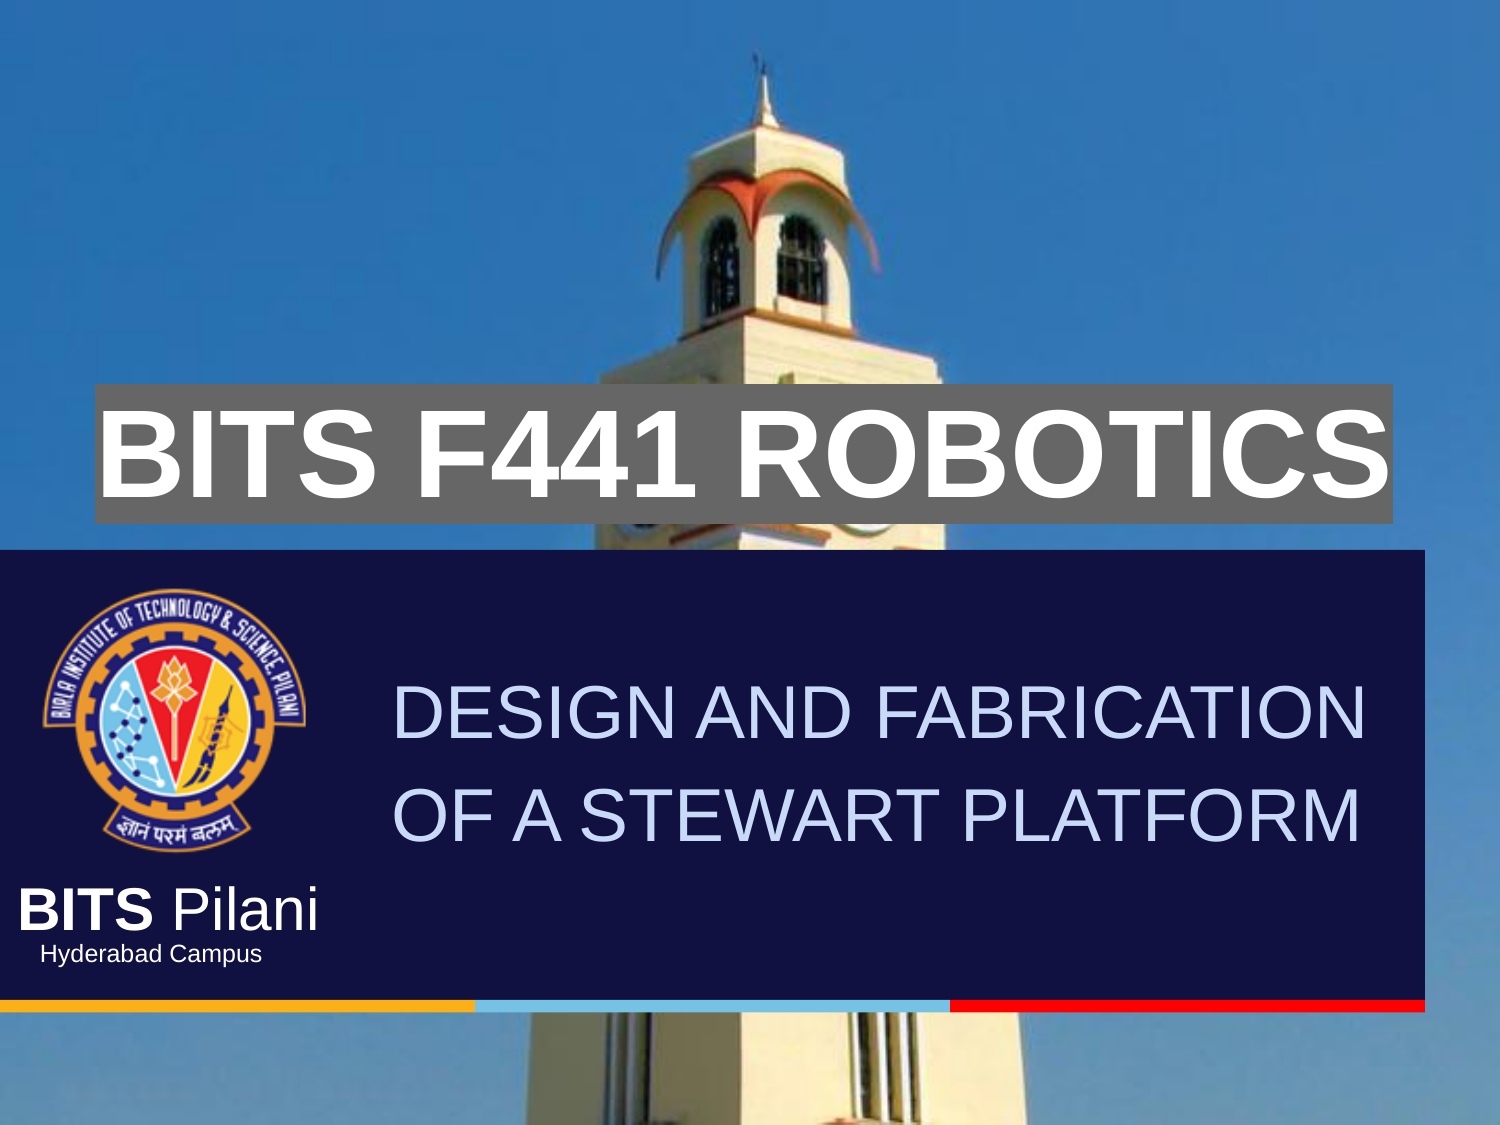

BITS F441 ROBOTICS
# DESIGN AND FABRICATION OF A STEWART PLATFORM